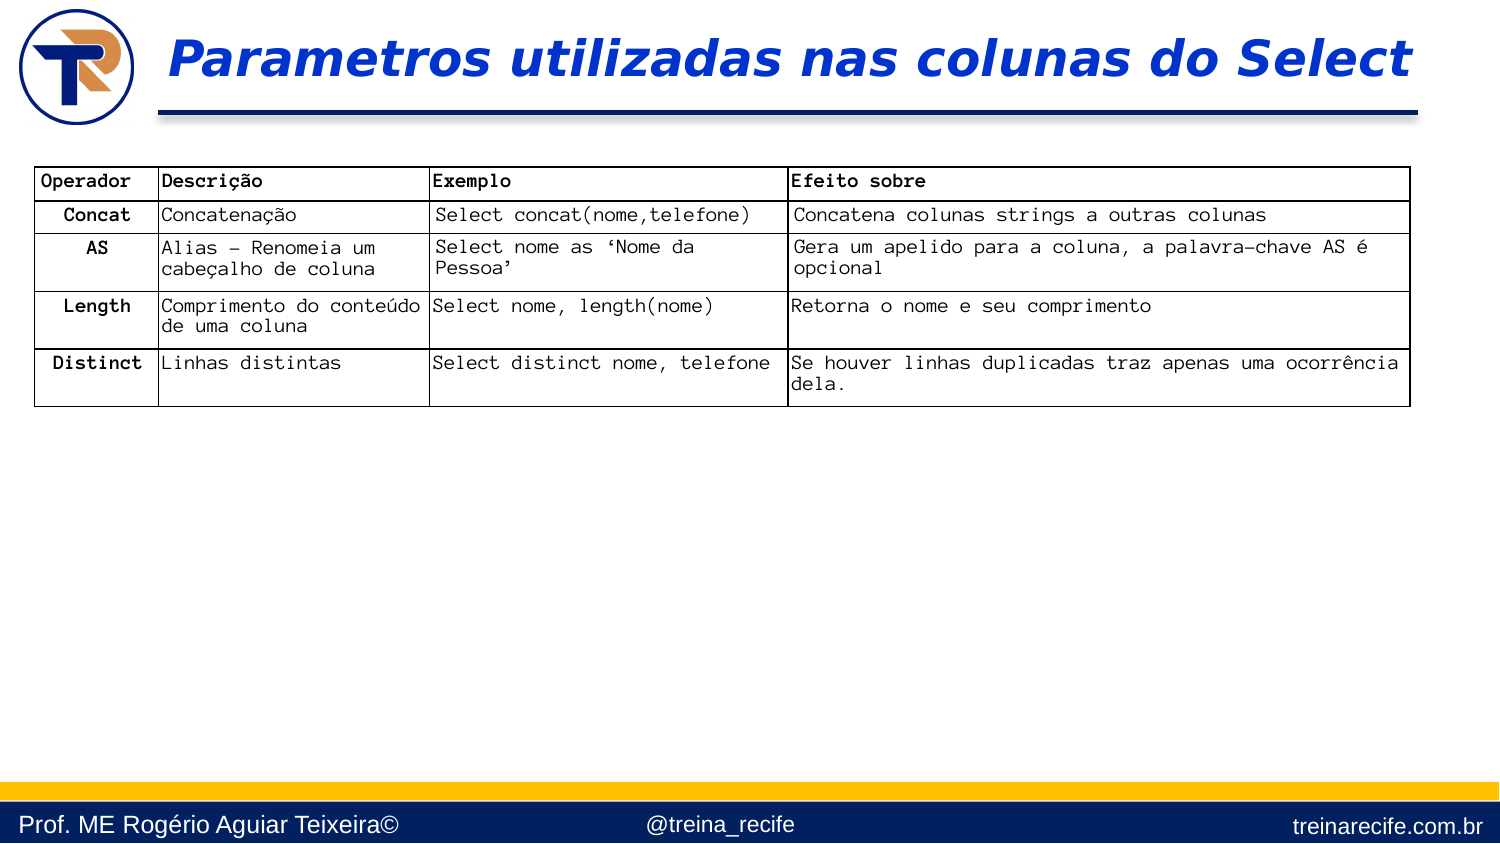

Parametros utilizadas nas colunas do Select
| Operador | Descrição | Exemplo | Efeito sobre |
| --- | --- | --- | --- |
| Concat | Concatenação | Select concat(nome,telefone) | Concatena colunas strings a outras colunas |
| AS | Alias - Renomeia um cabeçalho de coluna | Select nome as ‘Nome da Pessoa’ | Gera um apelido para a coluna, a palavra-chave AS é opcional |
| Length | Comprimento do conteúdo de uma coluna | Select nome, length(nome) | Retorna o nome e seu comprimento |
| Distinct | Linhas distintas | Select distinct nome, telefone | Se houver linhas duplicadas traz apenas uma ocorrência dela. |